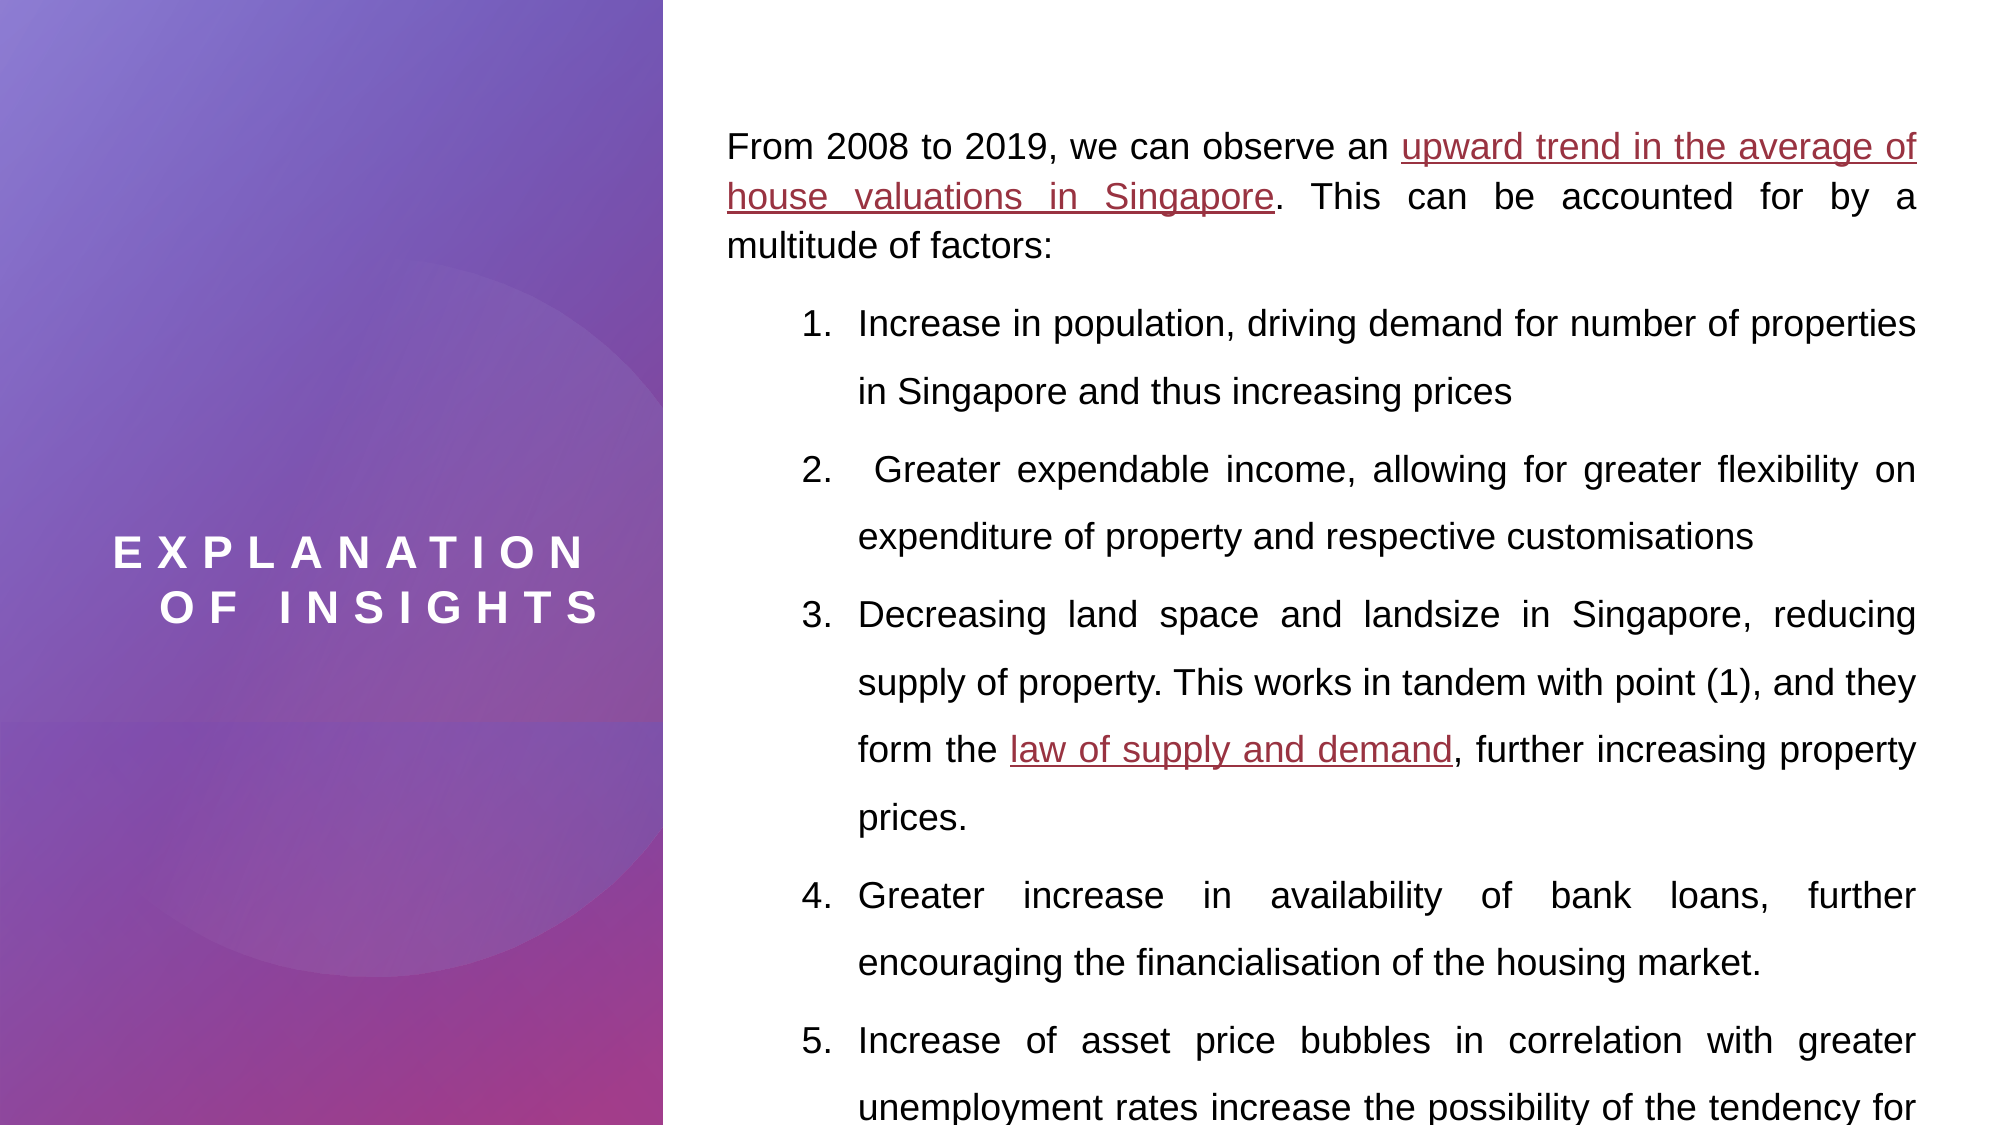

From 2008 to 2019, we can observe an upward trend in the average of house valuations in Singapore. This can be accounted for by a multitude of factors:
Increase in population, driving demand for number of properties in Singapore and thus increasing prices
 Greater expendable income, allowing for greater flexibility on expenditure of property and respective customisations
Decreasing land space and landsize in Singapore, reducing supply of property. This works in tandem with point (1), and they form the law of supply and demand, further increasing property prices.
Greater increase in availability of bank loans, further encouraging the financialisation of the housing market.
Increase of asset price bubbles in correlation with greater unemployment rates increase the possibility of the tendency for micro-financial crises

# Explanation of insights